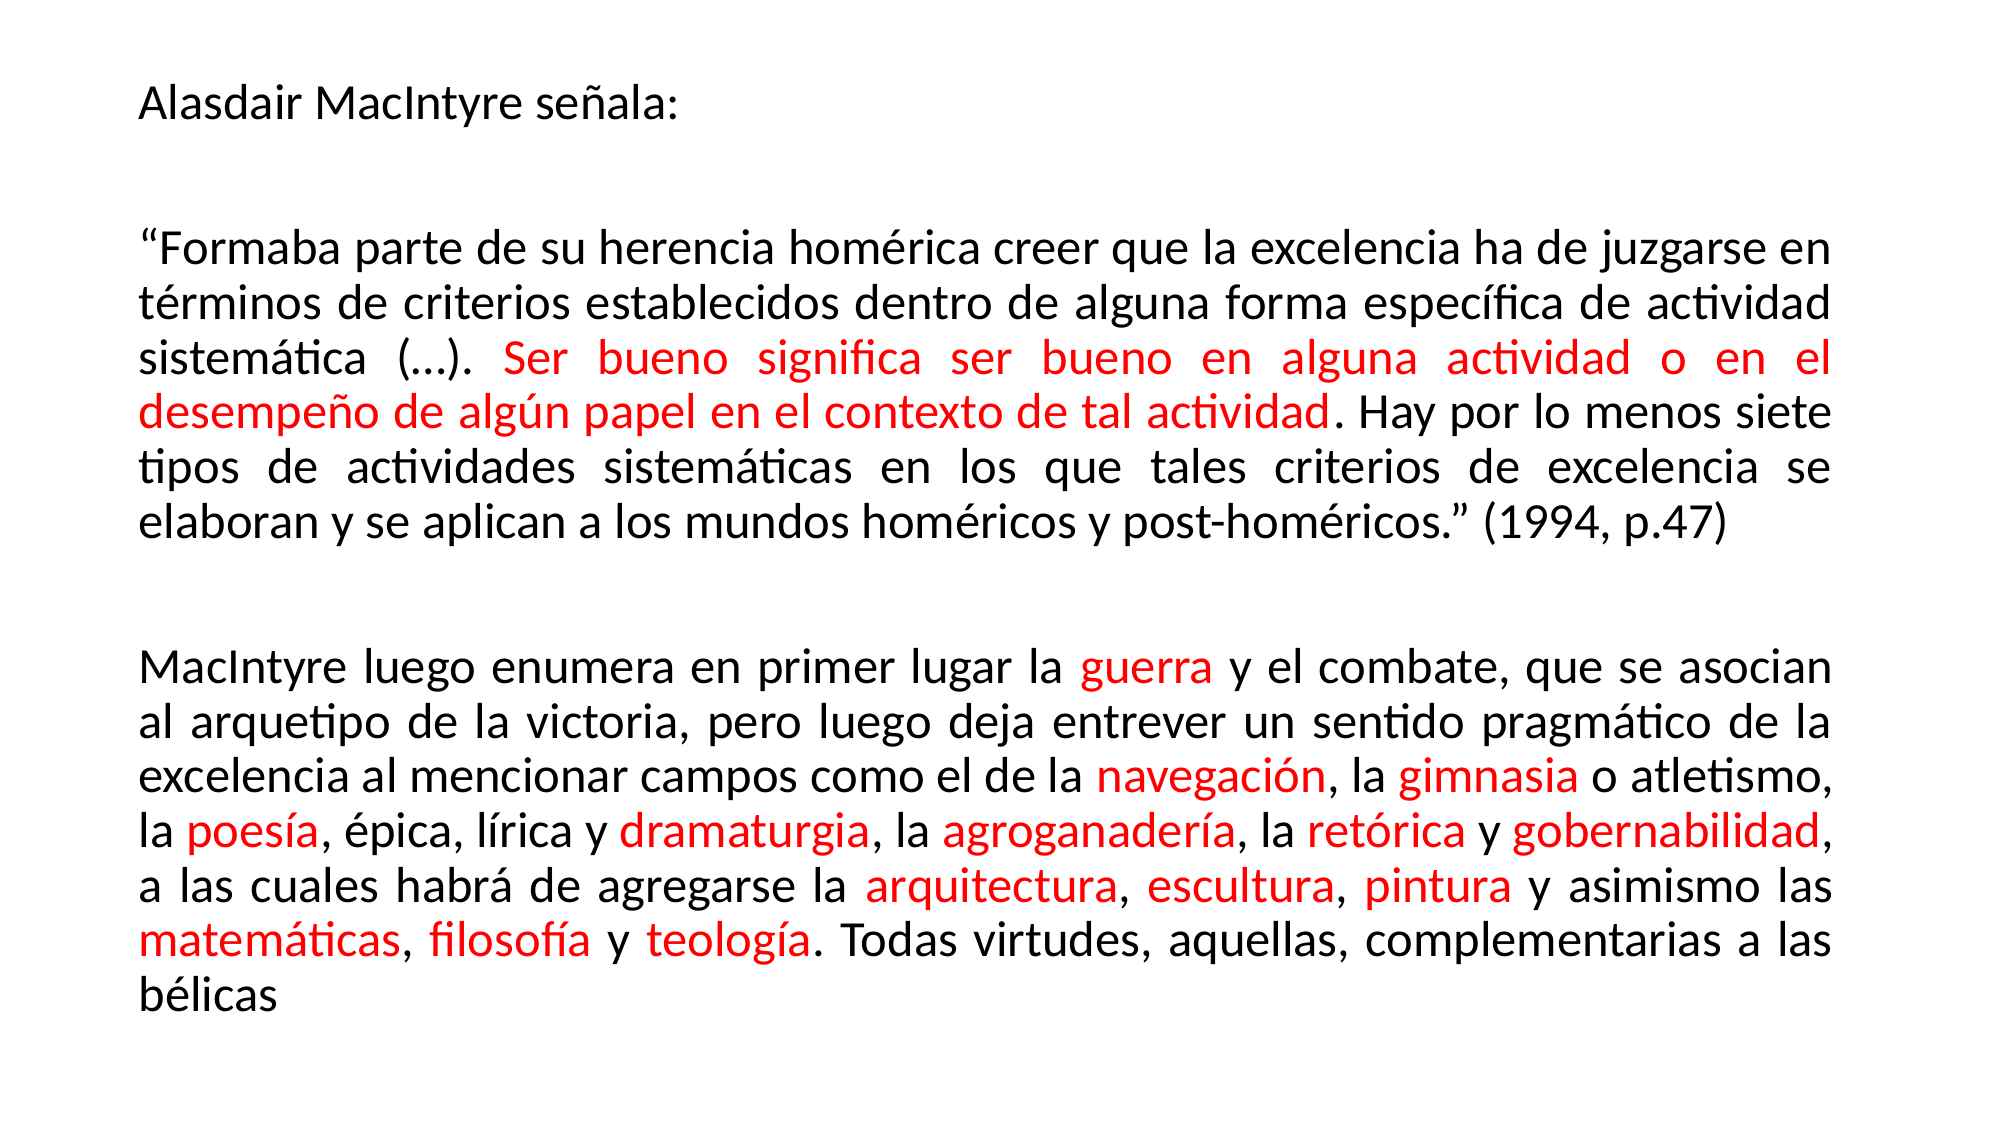

Alasdair MacIntyre señala:

“Formaba parte de su herencia homérica creer que la excelencia ha de juzgarse en términos de criterios establecidos dentro de alguna forma específica de actividad sistemática (…). Ser bueno significa ser bueno en alguna actividad o en el desempeño de algún papel en el contexto de tal actividad. Hay por lo menos siete tipos de actividades sistemáticas en los que tales criterios de excelencia se elaboran y se aplican a los mundos homéricos y post-homéricos.” (1994, p.47)

MacIntyre luego enumera en primer lugar la guerra y el combate, que se asocian al arquetipo de la victoria, pero luego deja entrever un sentido pragmático de la excelencia al mencionar campos como el de la navegación, la gimnasia o atletismo, la poesía, épica, lírica y dramaturgia, la agroganadería, la retórica y gobernabilidad, a las cuales habrá de agregarse la arquitectura, escultura, pintura y asimismo las matemáticas, filosofía y teología. Todas virtudes, aquellas, complementarias a las bélicas